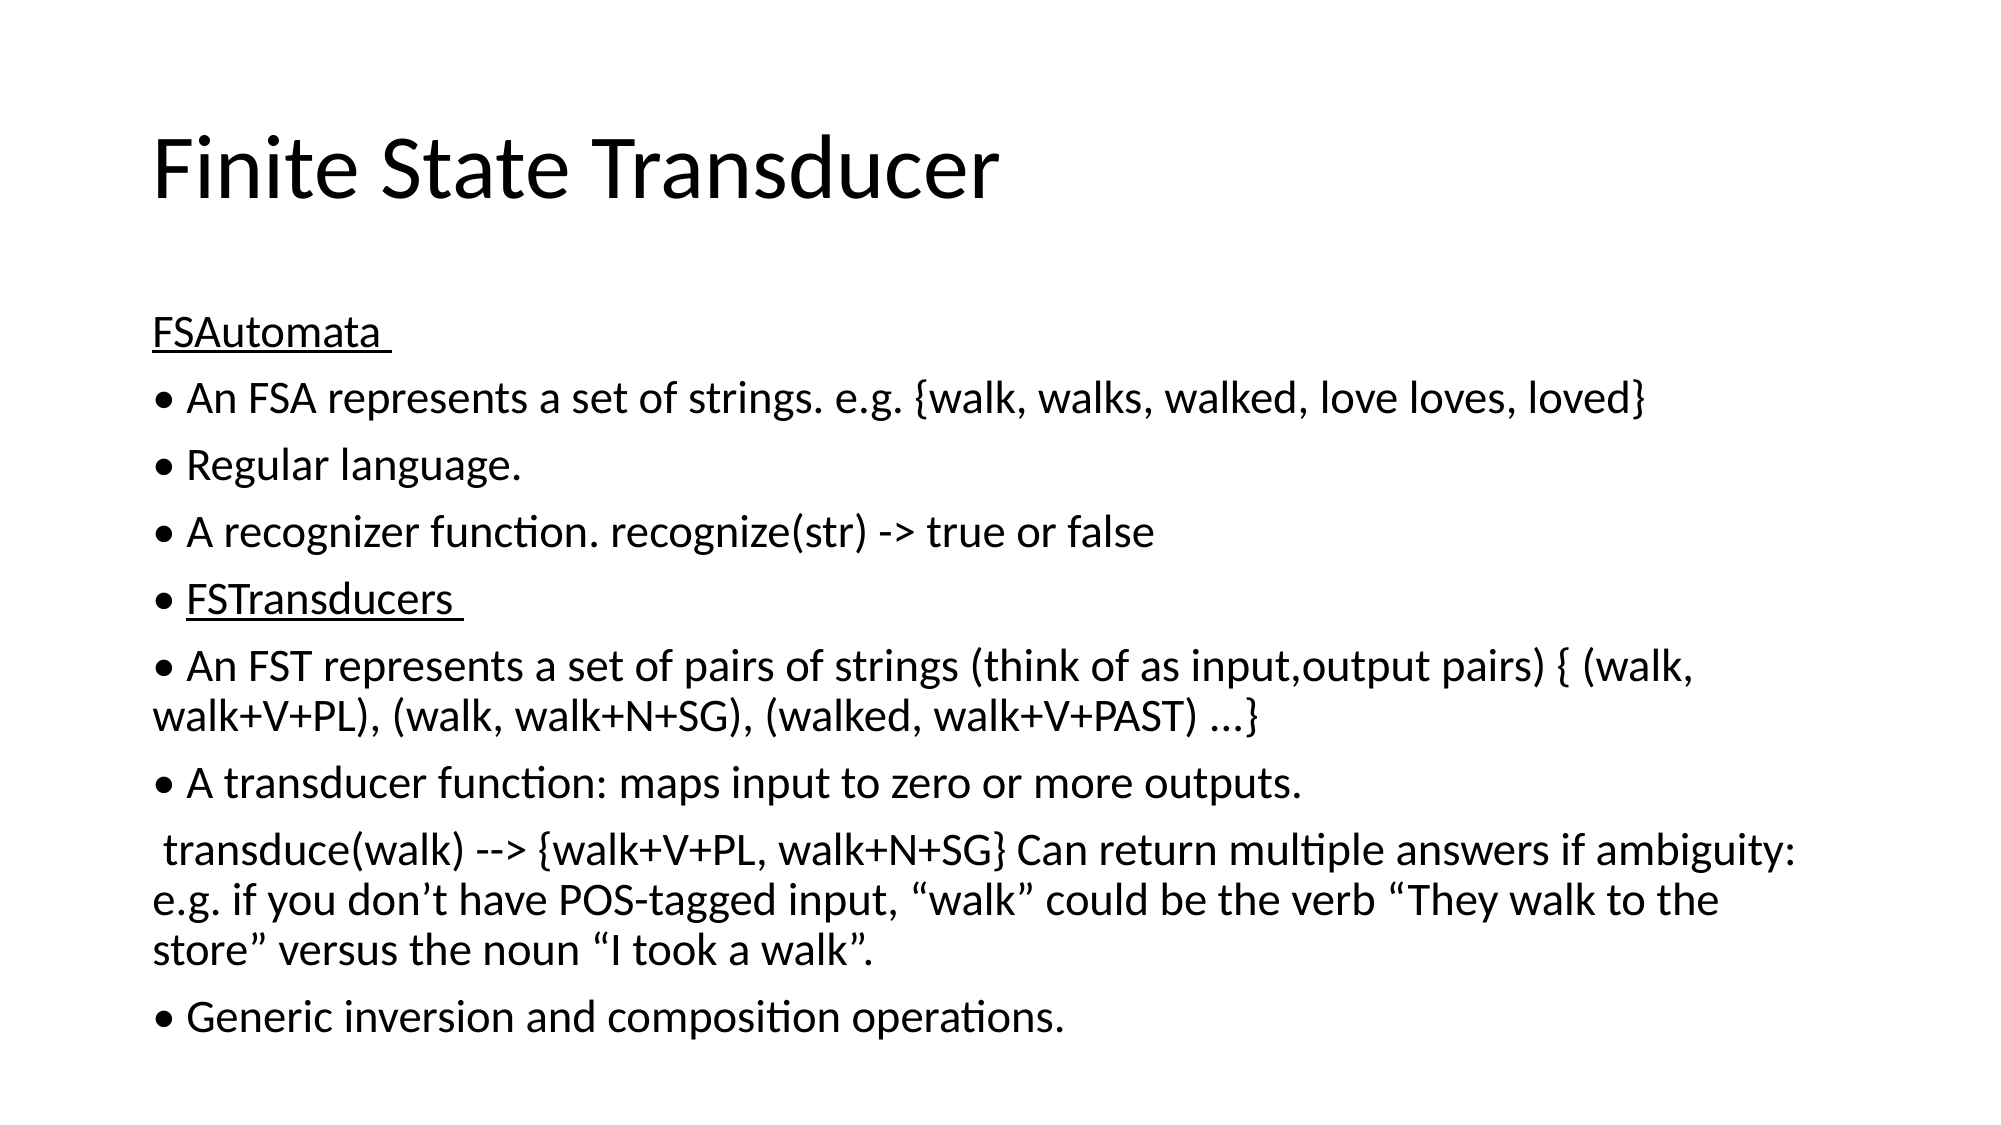

# Finite State Transducer
FSAutomata
• An FSA represents a set of strings. e.g. {walk, walks, walked, love loves, loved}
• Regular language.
• A recognizer function. recognize(str) -> true or false
• FSTransducers
• An FST represents a set of pairs of strings (think of as input,output pairs) { (walk, walk+V+PL), (walk, walk+N+SG), (walked, walk+V+PAST) ...}
• A transducer function: maps input to zero or more outputs.
 transduce(walk) --> {walk+V+PL, walk+N+SG} Can return multiple answers if ambiguity: e.g. if you don’t have POS-tagged input, “walk” could be the verb “They walk to the store” versus the noun “I took a walk”.
• Generic inversion and composition operations.